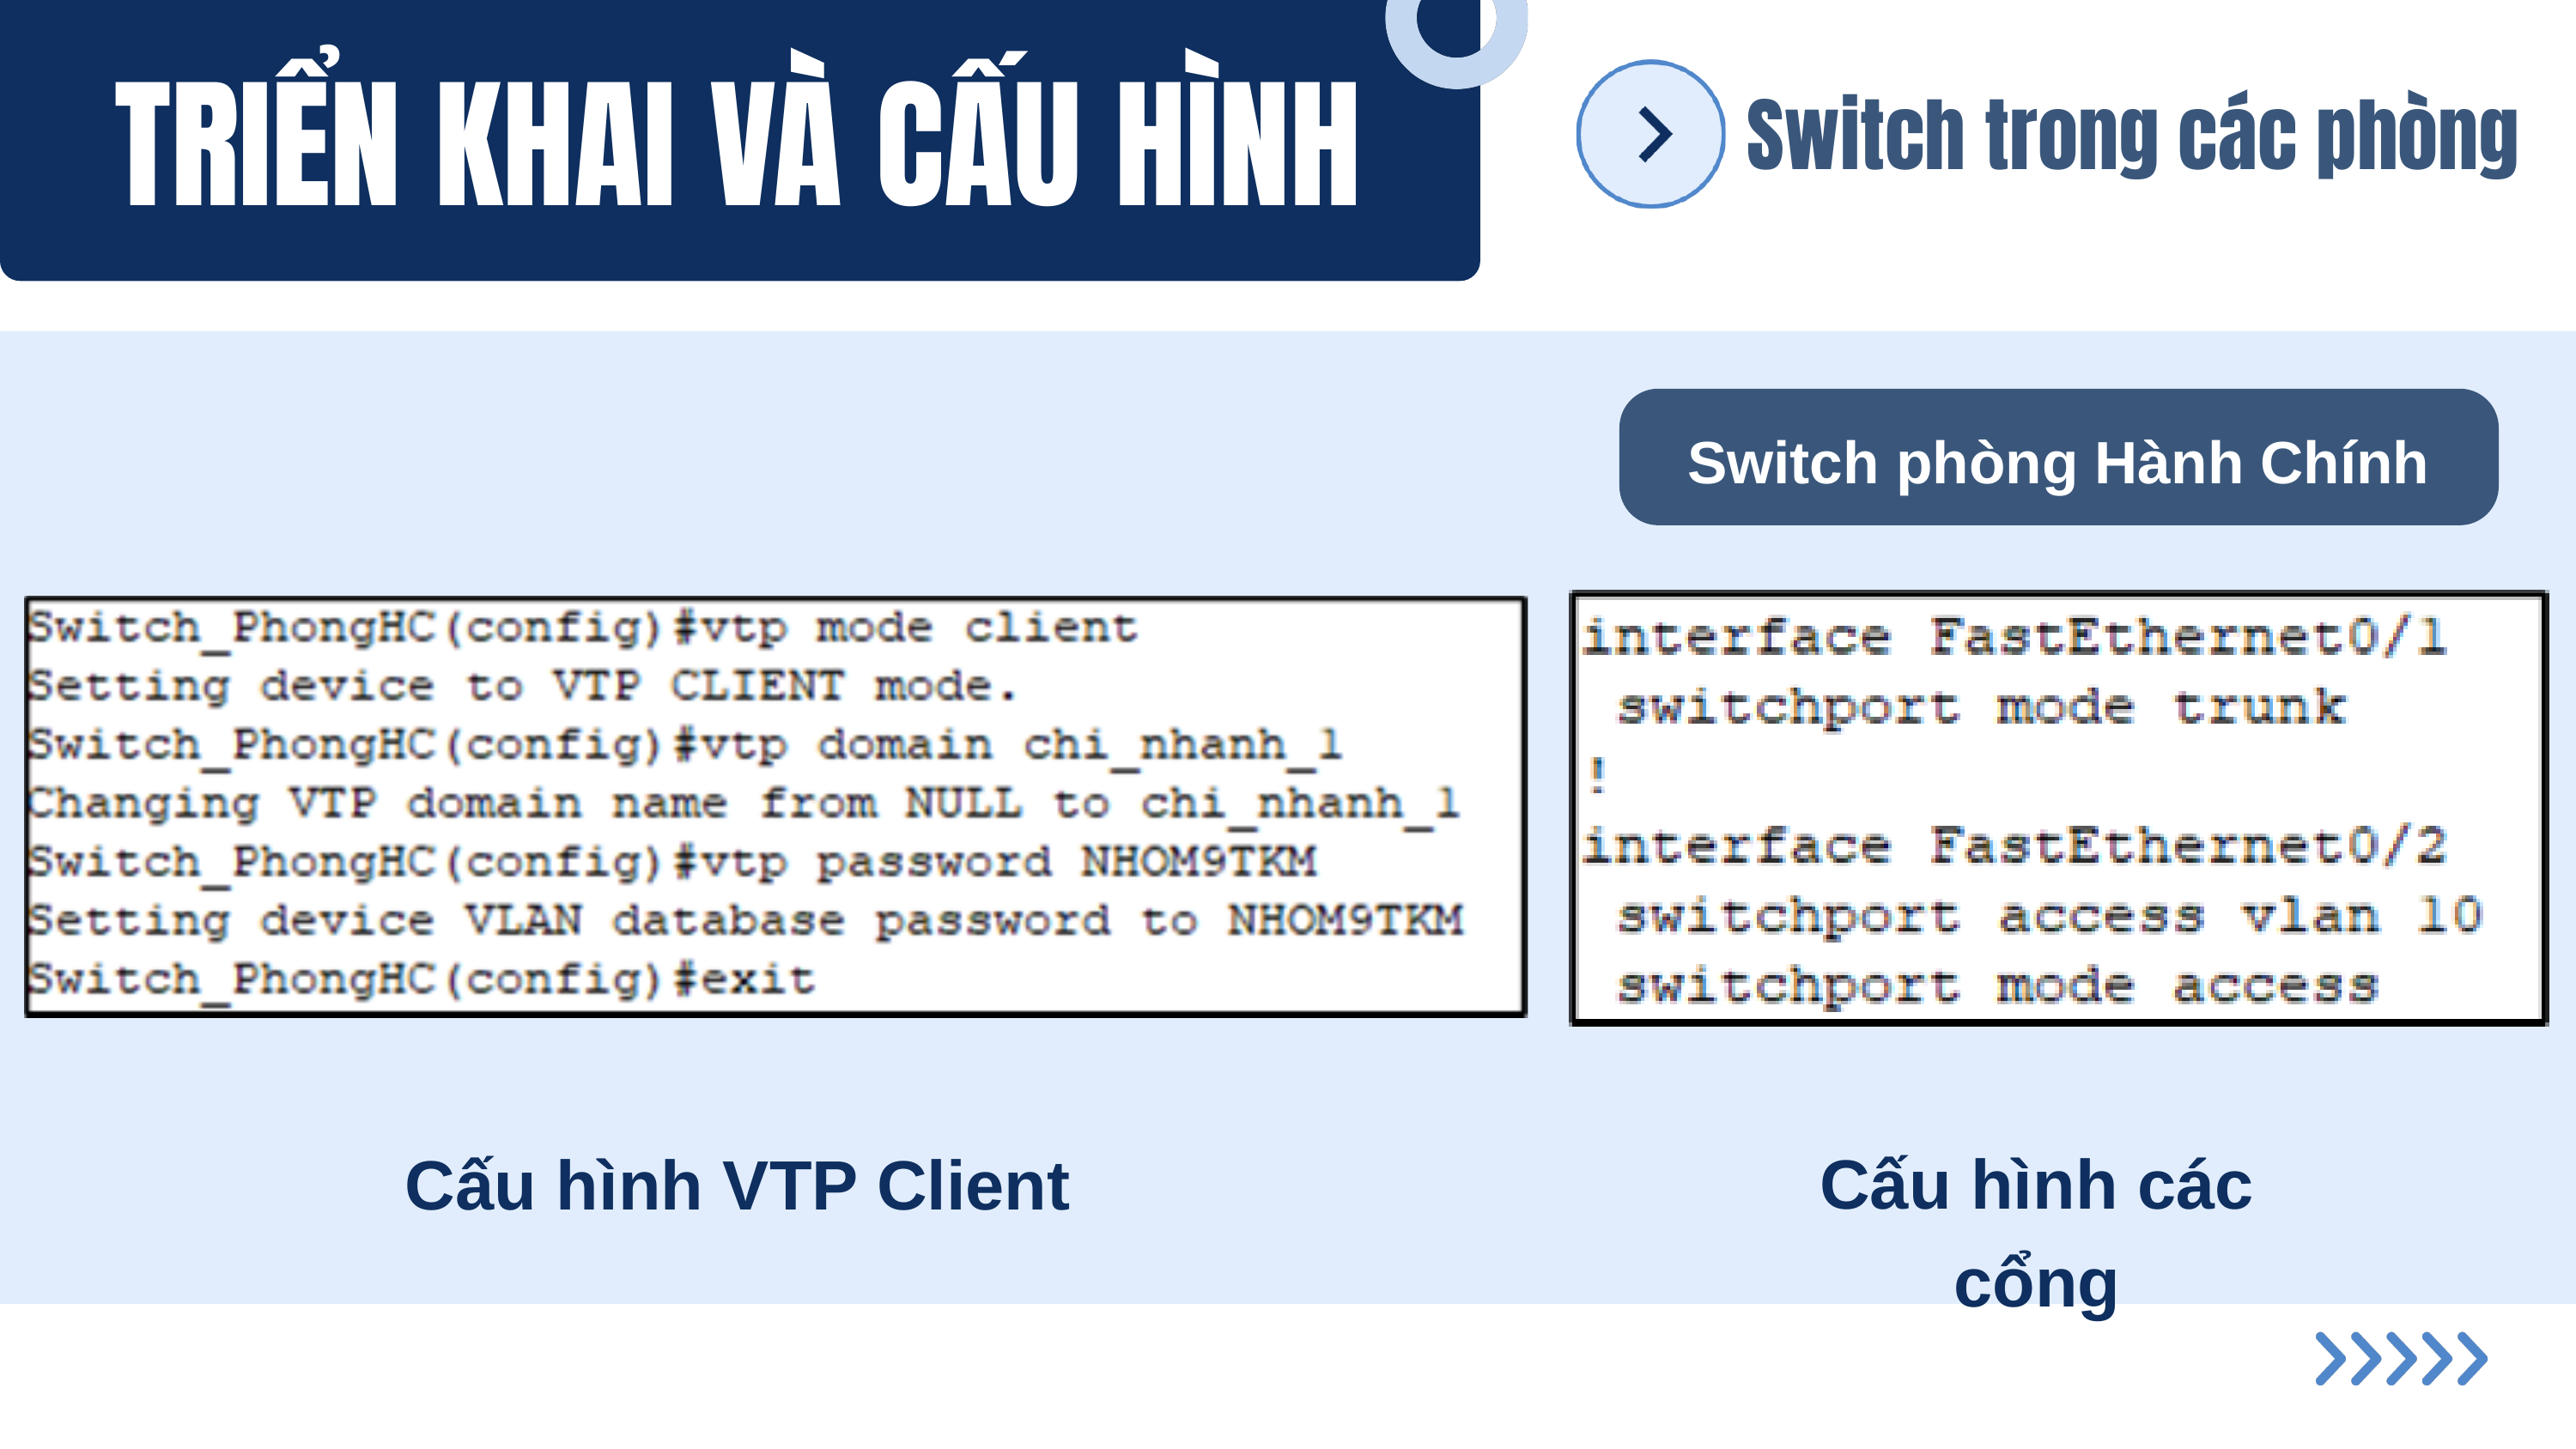

TRIỂN KHAI VÀ CẤU HÌNH

Switch trong các phòng

Switch phòng Hành Chính

Cấu hình các cổng
Cấu hình VTP Client